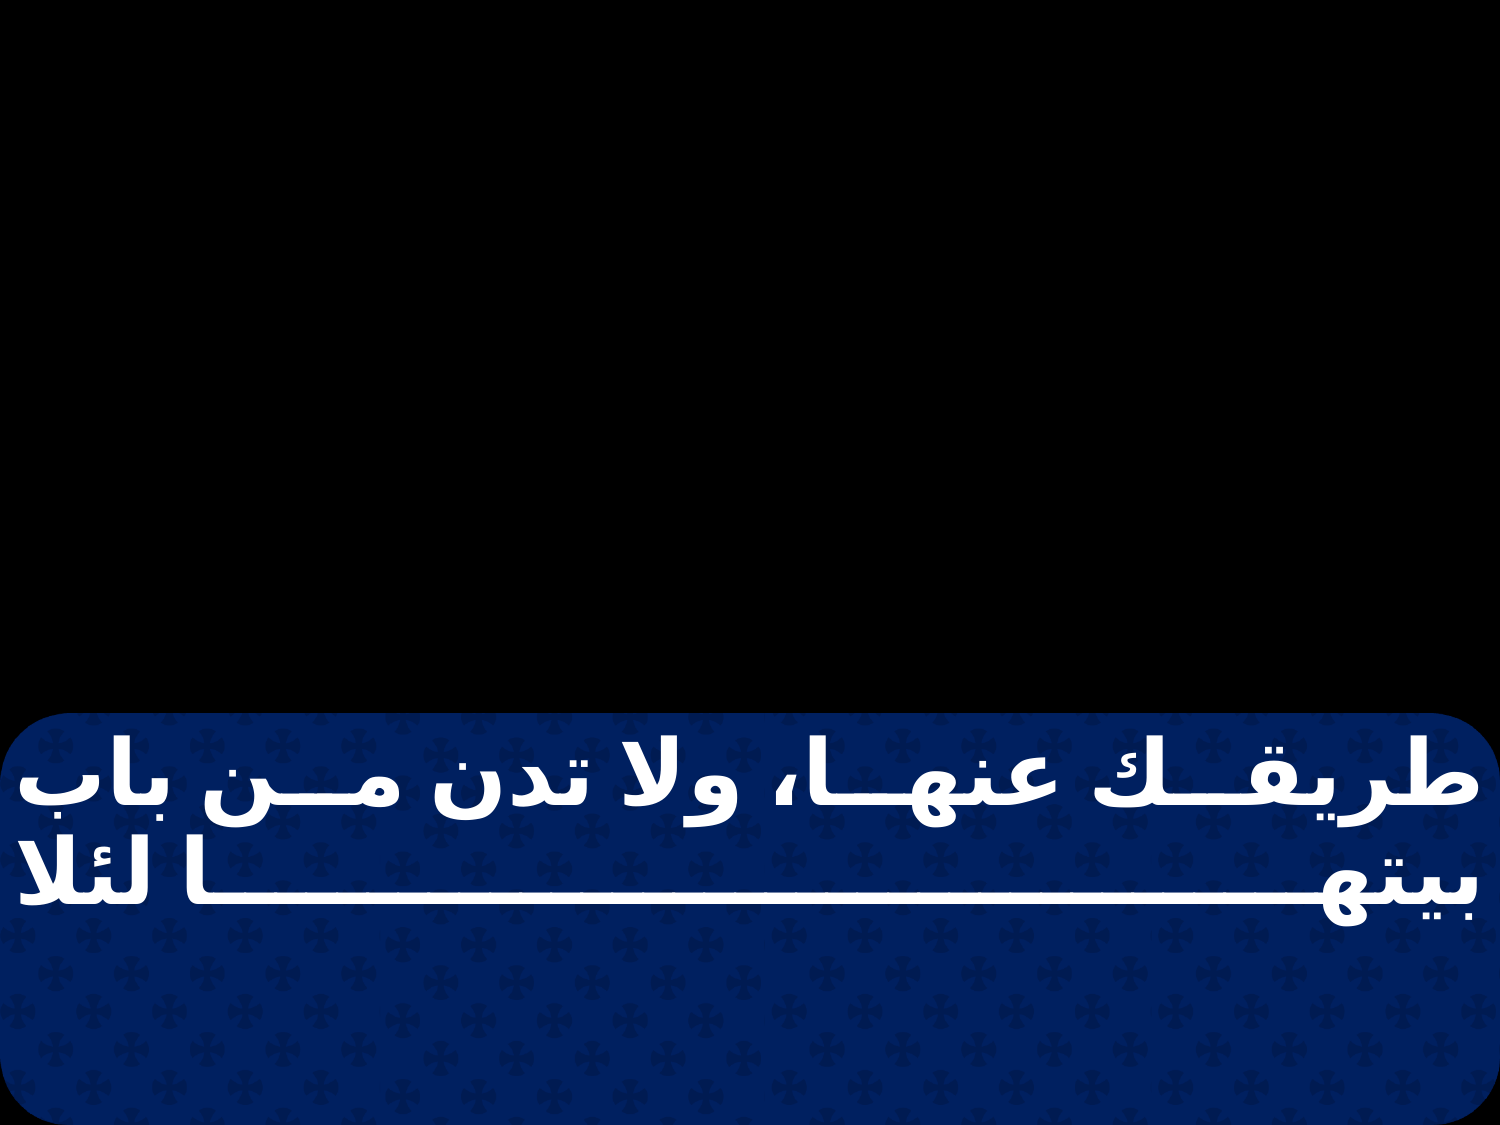

طريقك عنها، ولا تدن من باب بيتها لئلا